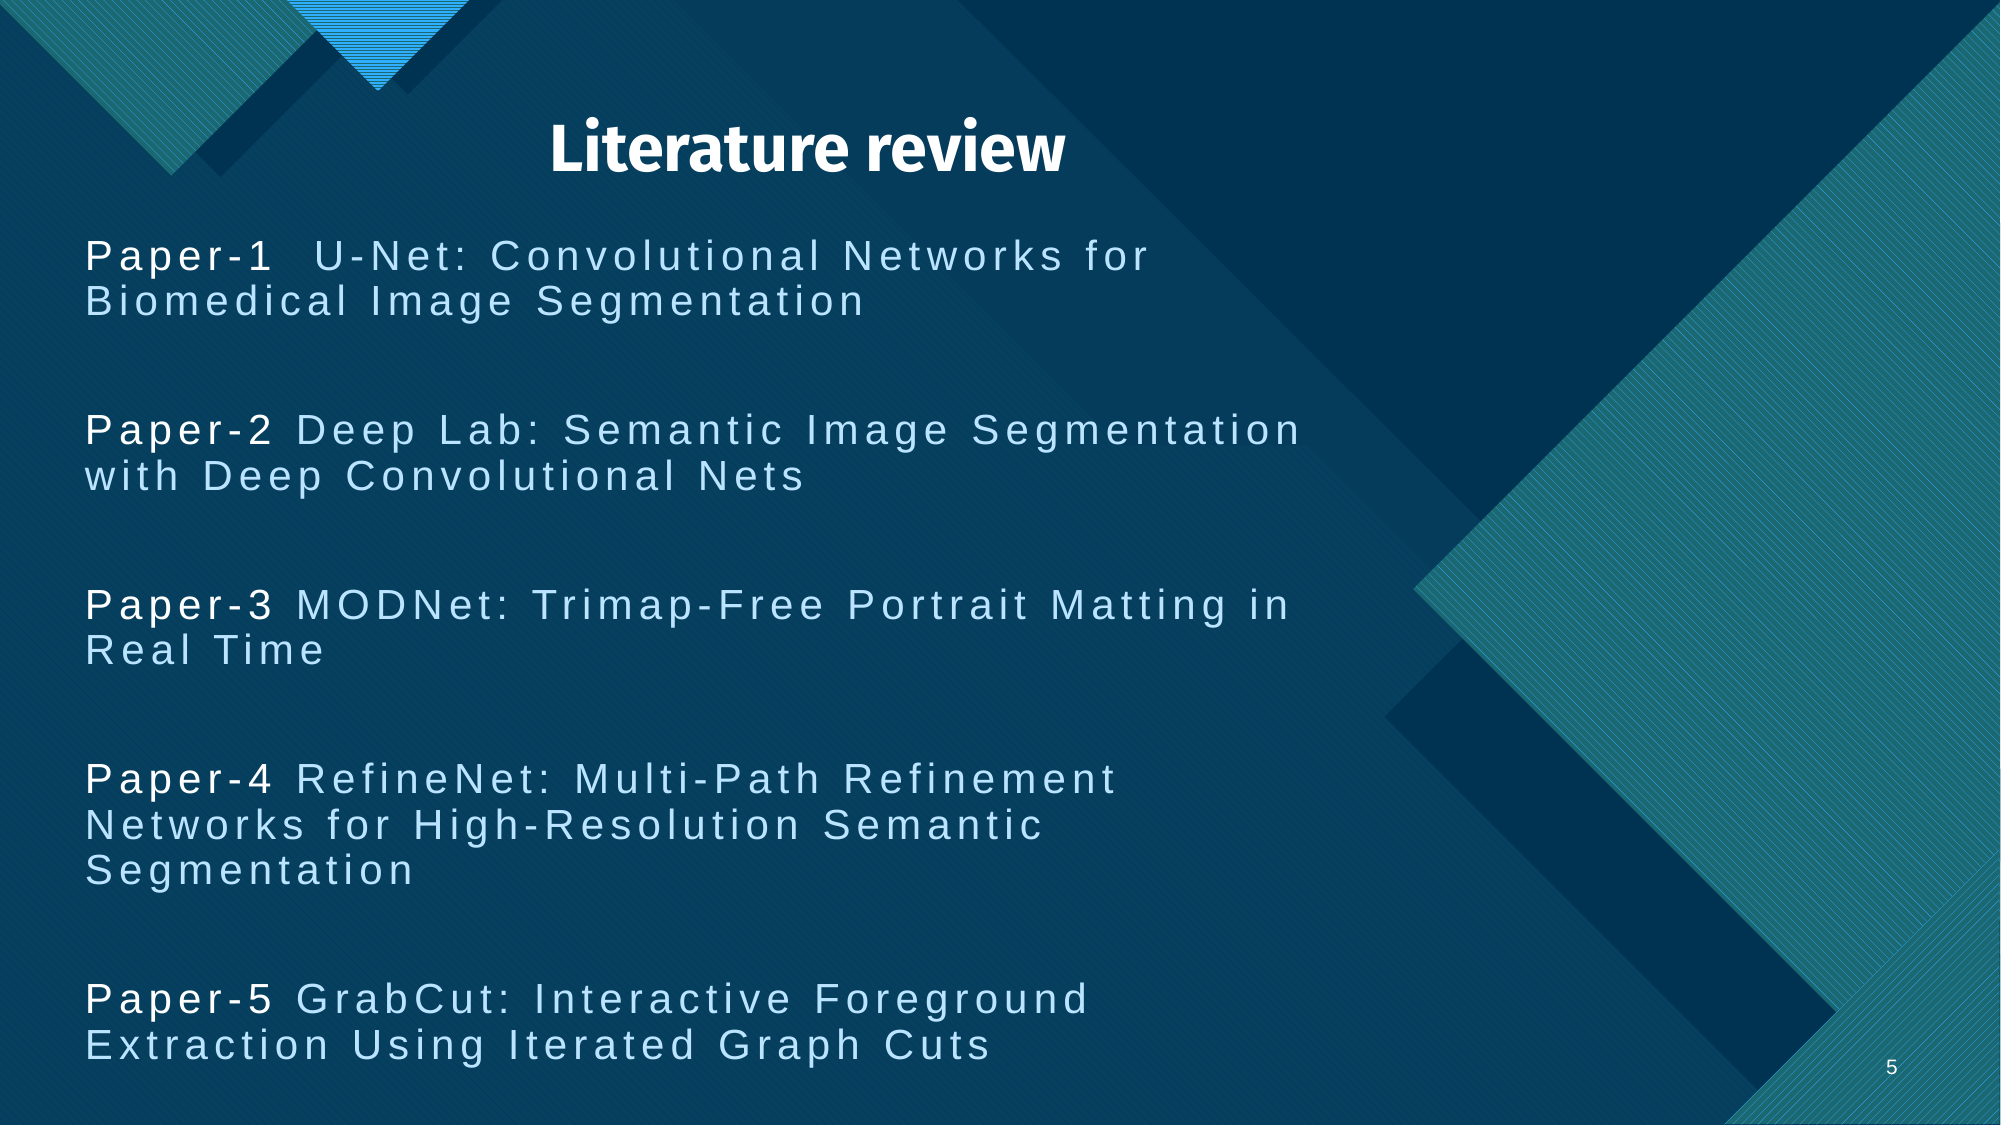

Literature review
Paper-1  U-Net: Convolutional Networks for Biomedical Image Segmentation

Paper-2 Deep Lab: Semantic Image Segmentation with Deep Convolutional Nets

Paper-3 MODNet: Trimap-Free Portrait Matting in Real Time

Paper-4 RefineNet: Multi-Path Refinement Networks for High-Resolution Semantic Segmentation

Paper-5 GrabCut: Interactive Foreground Extraction Using Iterated Graph Cuts

5